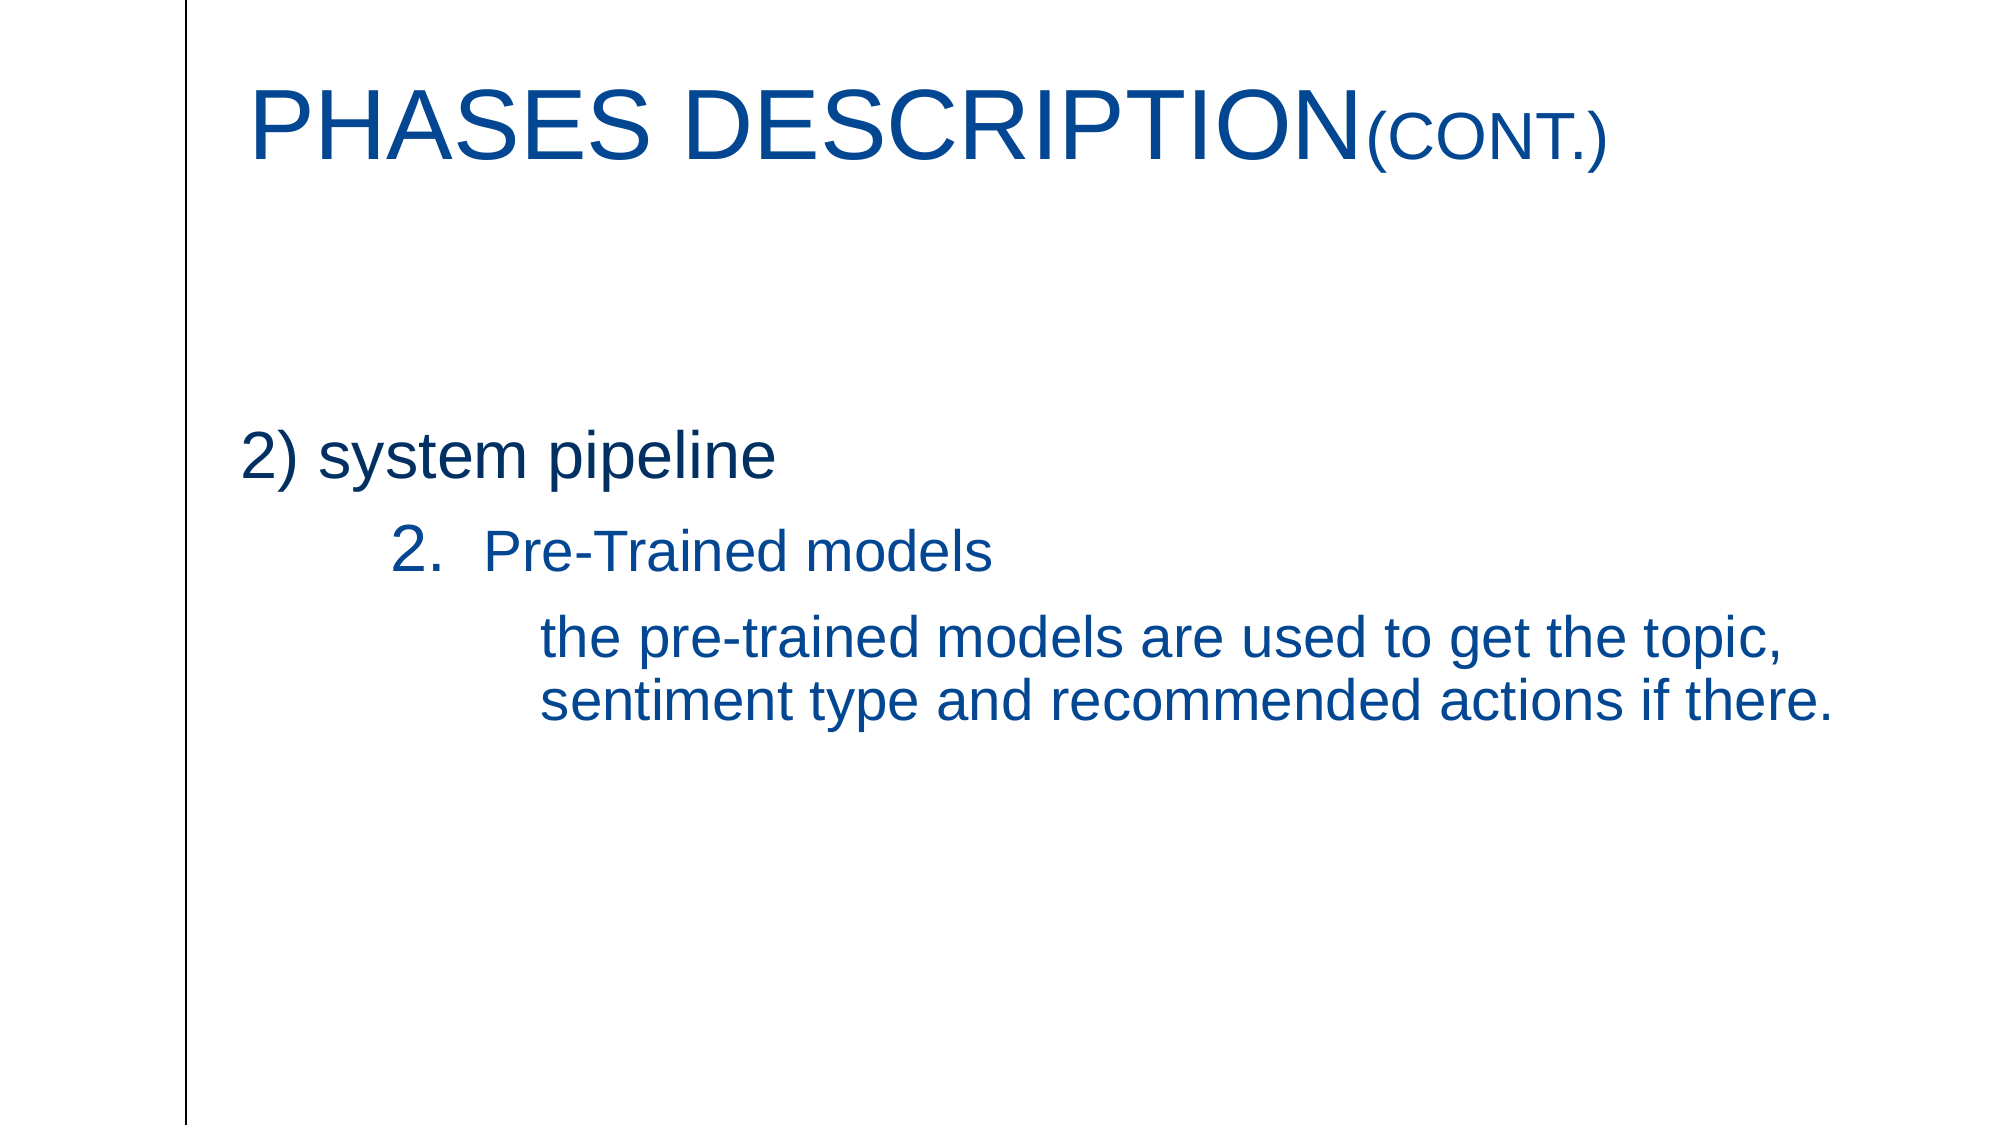

# Phases description(cont.)
2) system pipeline
	2.  Pre-Trained models
 		the pre-trained models are used to get the topic, 			sentiment type and recommended actions if there.